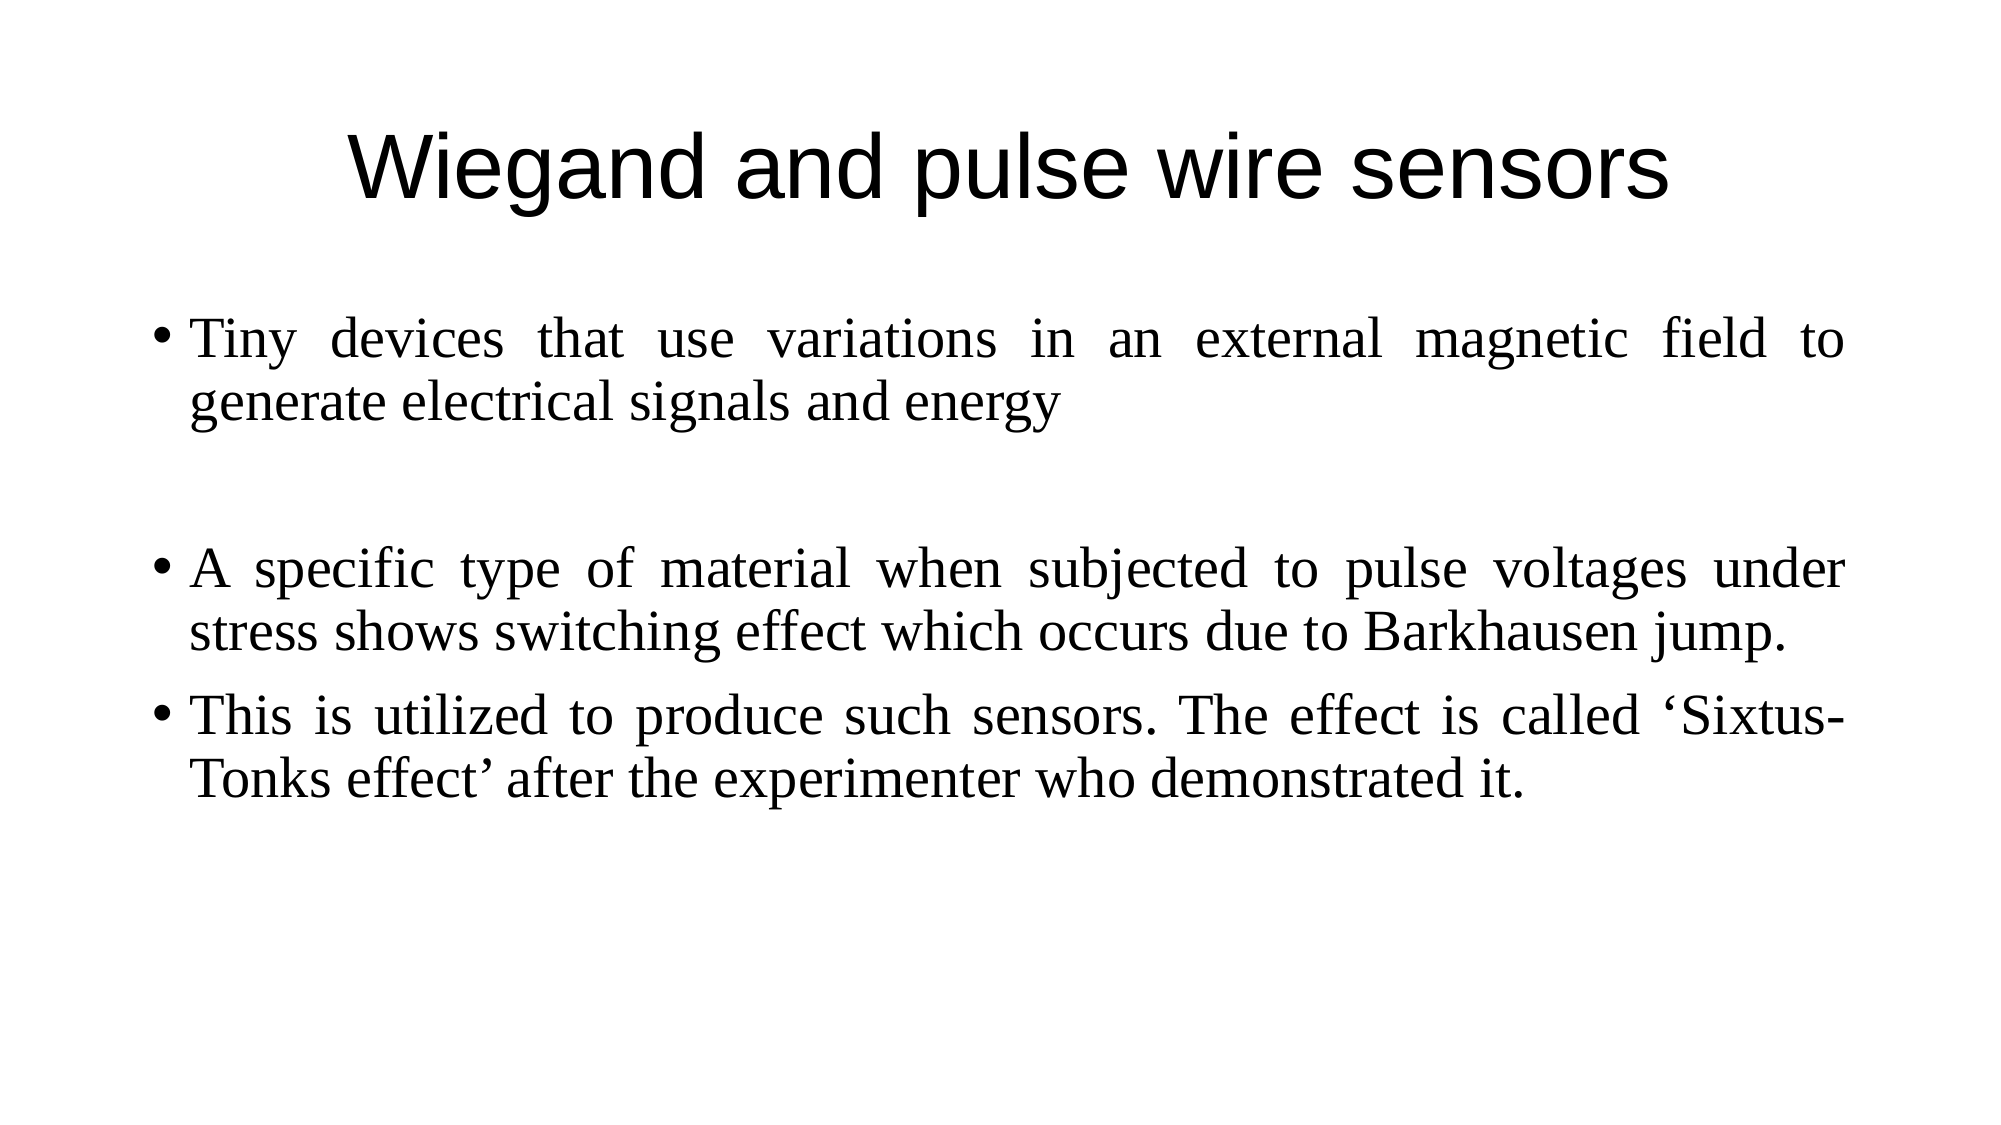

# Wiegand and pulse wire sensors
Tiny devices that use variations in an external magnetic field to generate electrical signals and energy

A specific type of material when subjected to pulse voltages under stress shows switching effect which occurs due to Barkhausen jump.
This is utilized to produce such sensors. The effect is called ‘Sixtus-Tonks effect’ after the experimenter who demonstrated it.